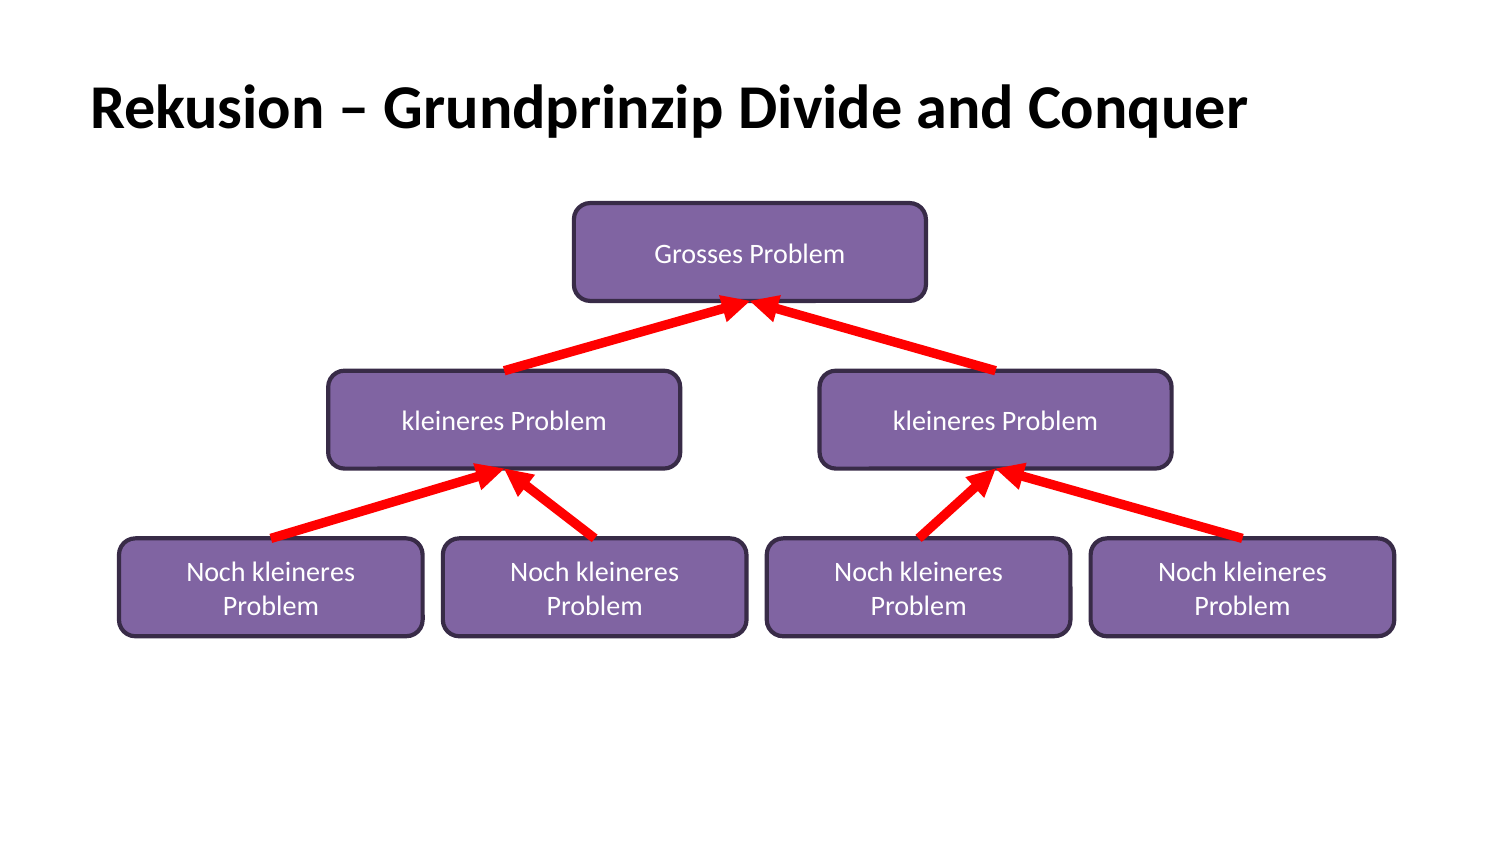

# Rekusion – Grundprinzip Divide and Conquer
Grosses Problem
kleineres Problem
kleineres Problem
Noch kleineres Problem
Noch kleineres Problem
Noch kleineres Problem
Noch kleineres Problem